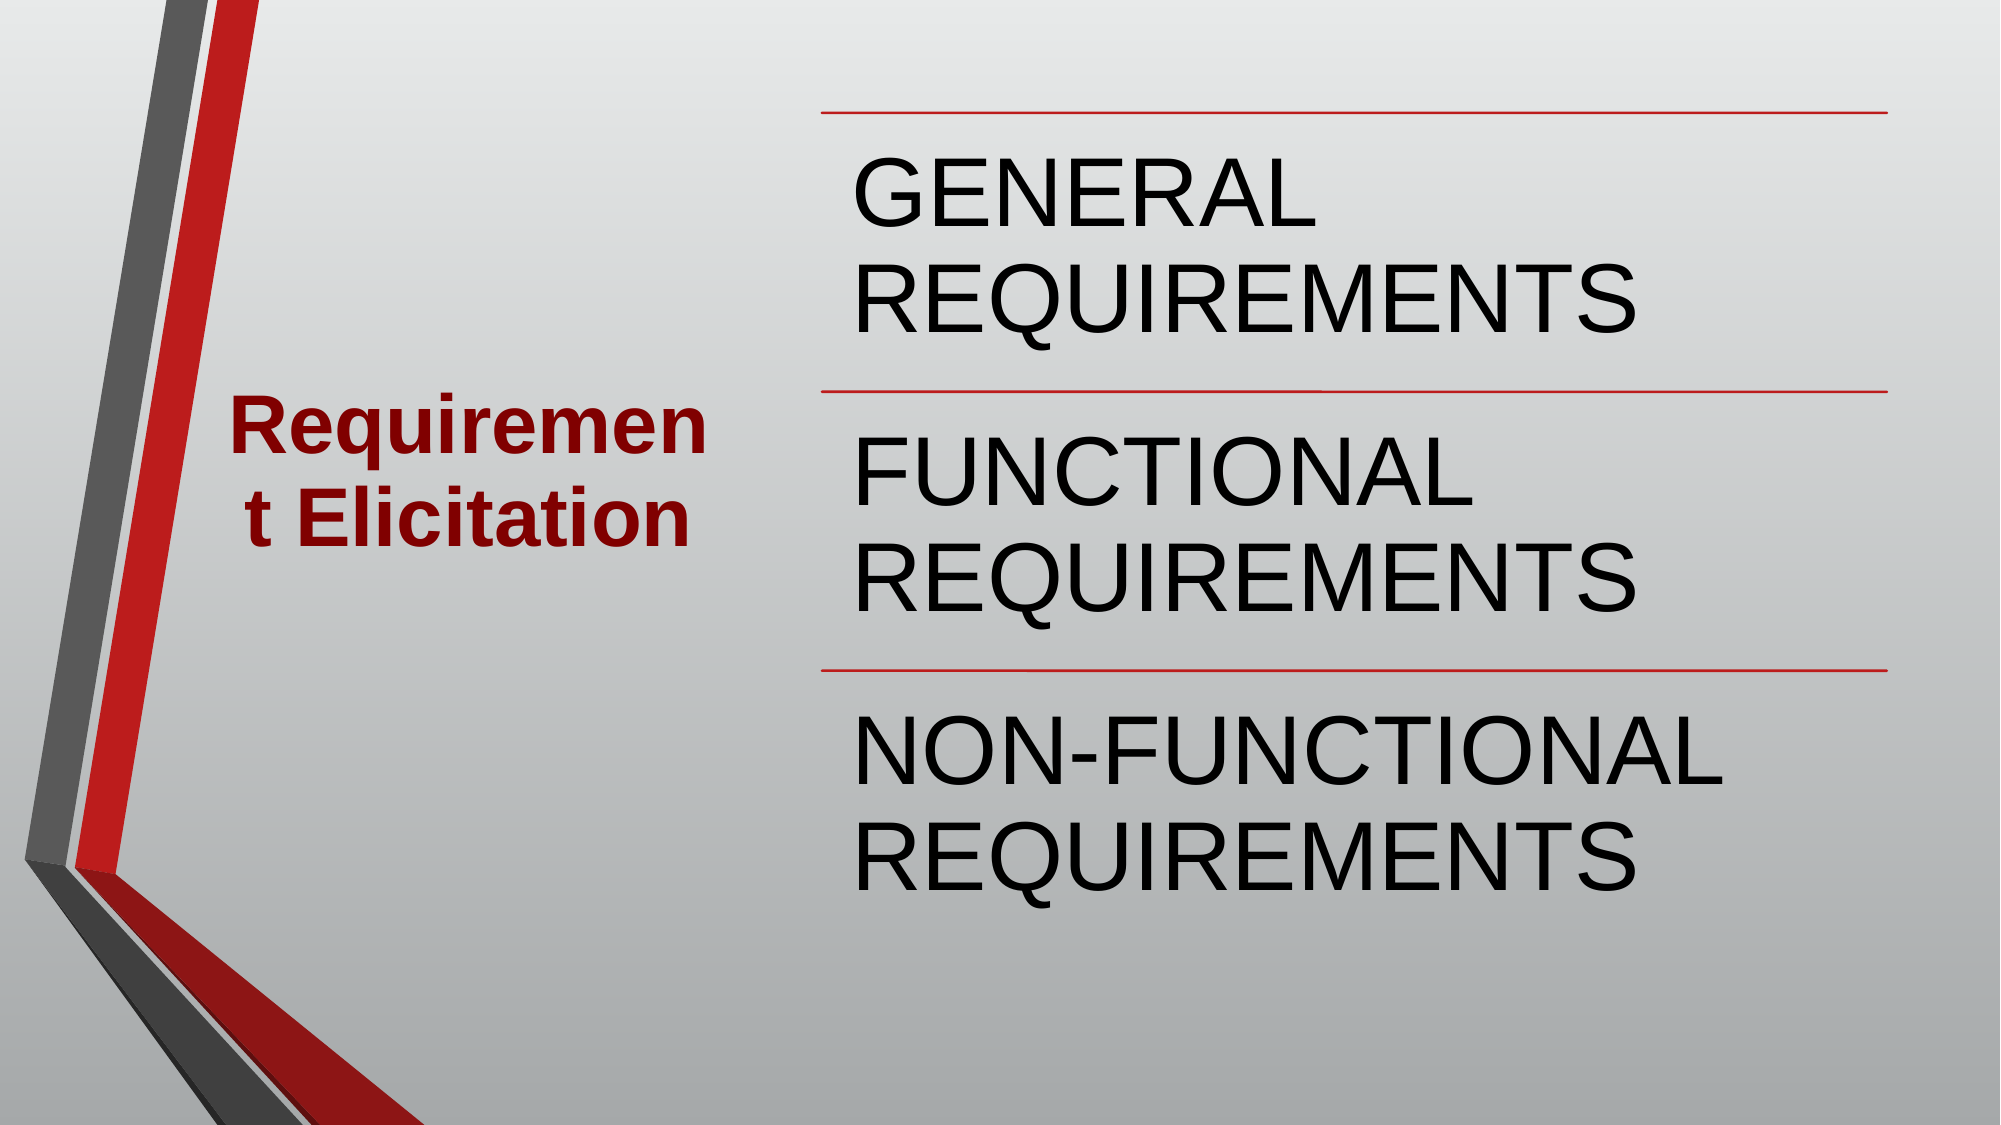

Requirement Elicitation
General Requirements
Functional Requirements
Non-Functional Requirements